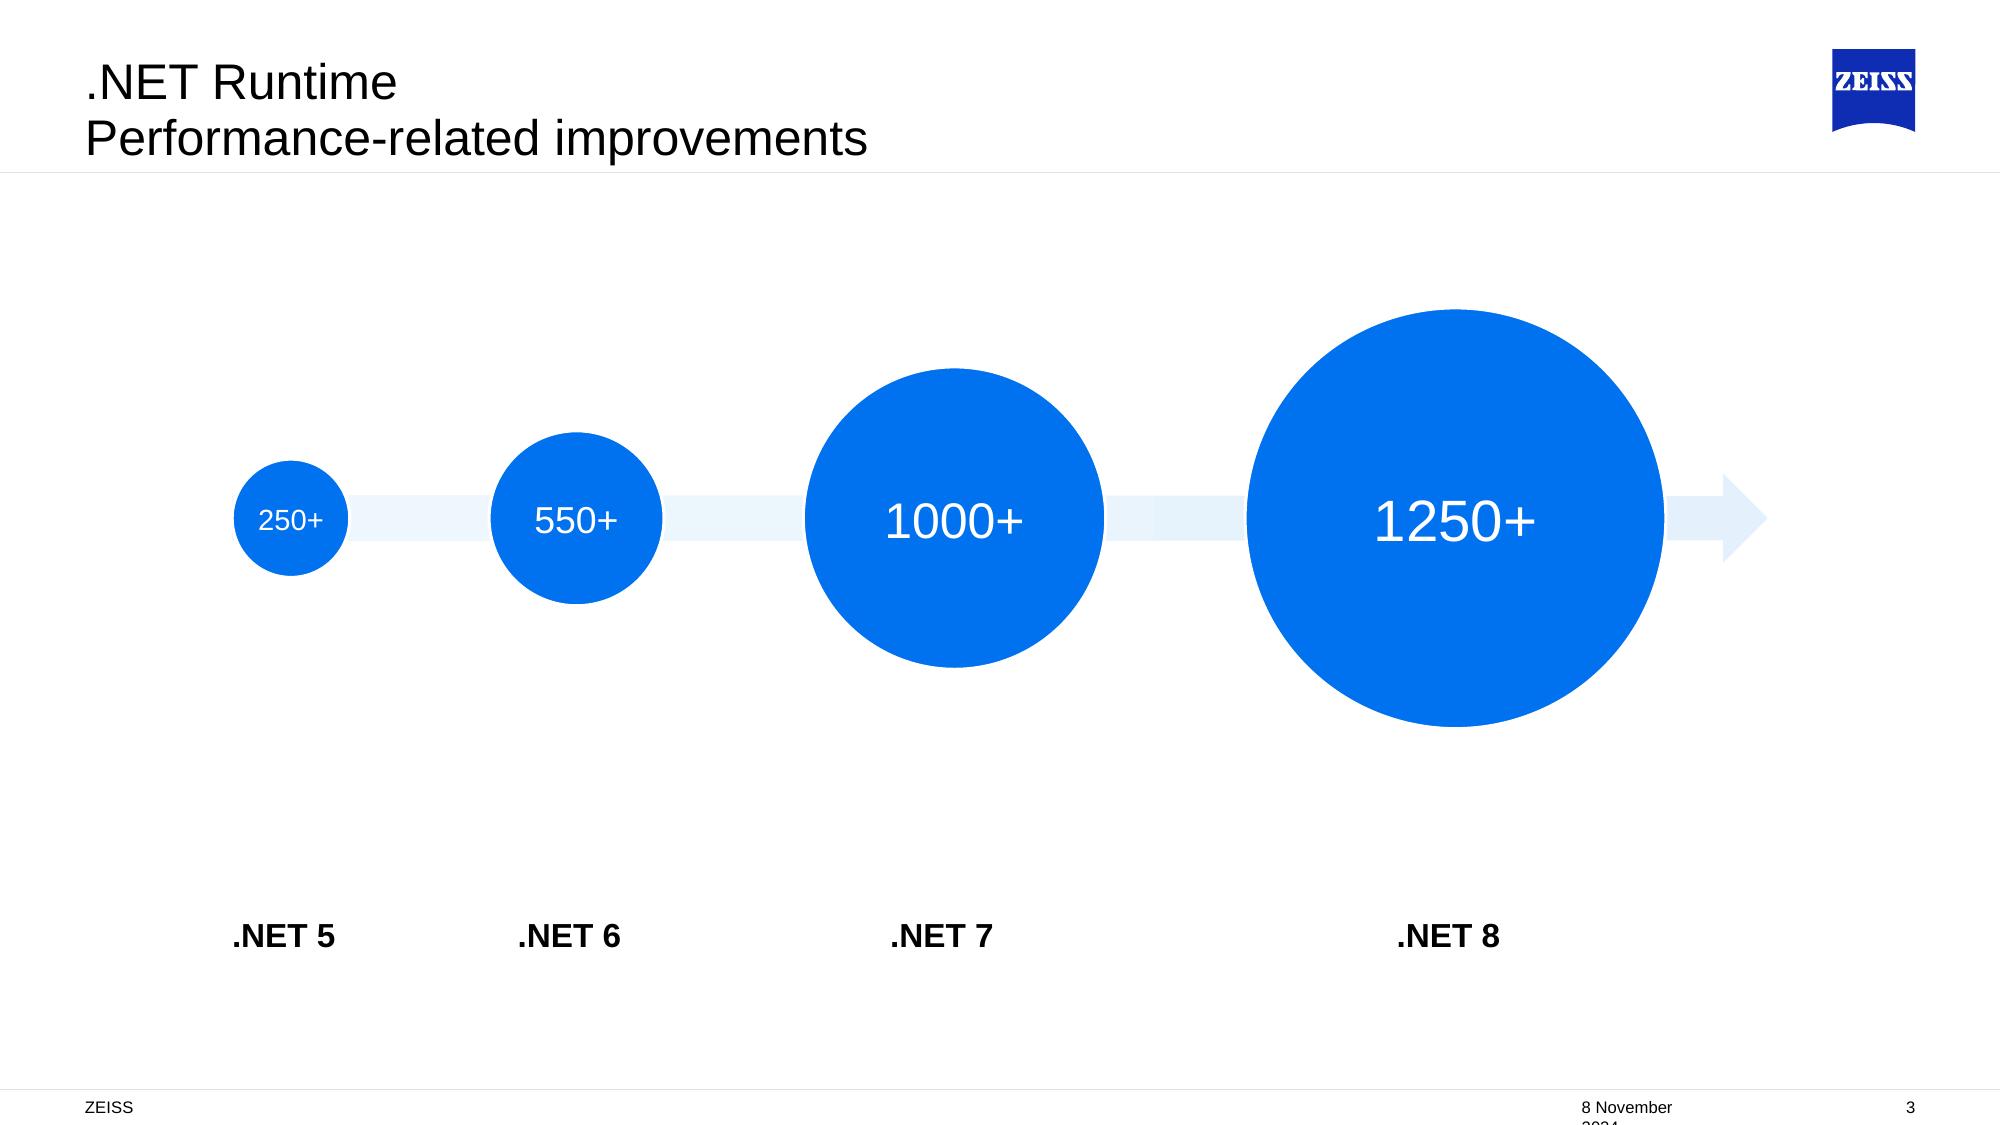

# .NET Runtime
Performance-related improvements
1250+
1000+
550+
250+

.NET 7
.NET 8
.NET 5
.NET 6
ZEISS
8 November 2024
3